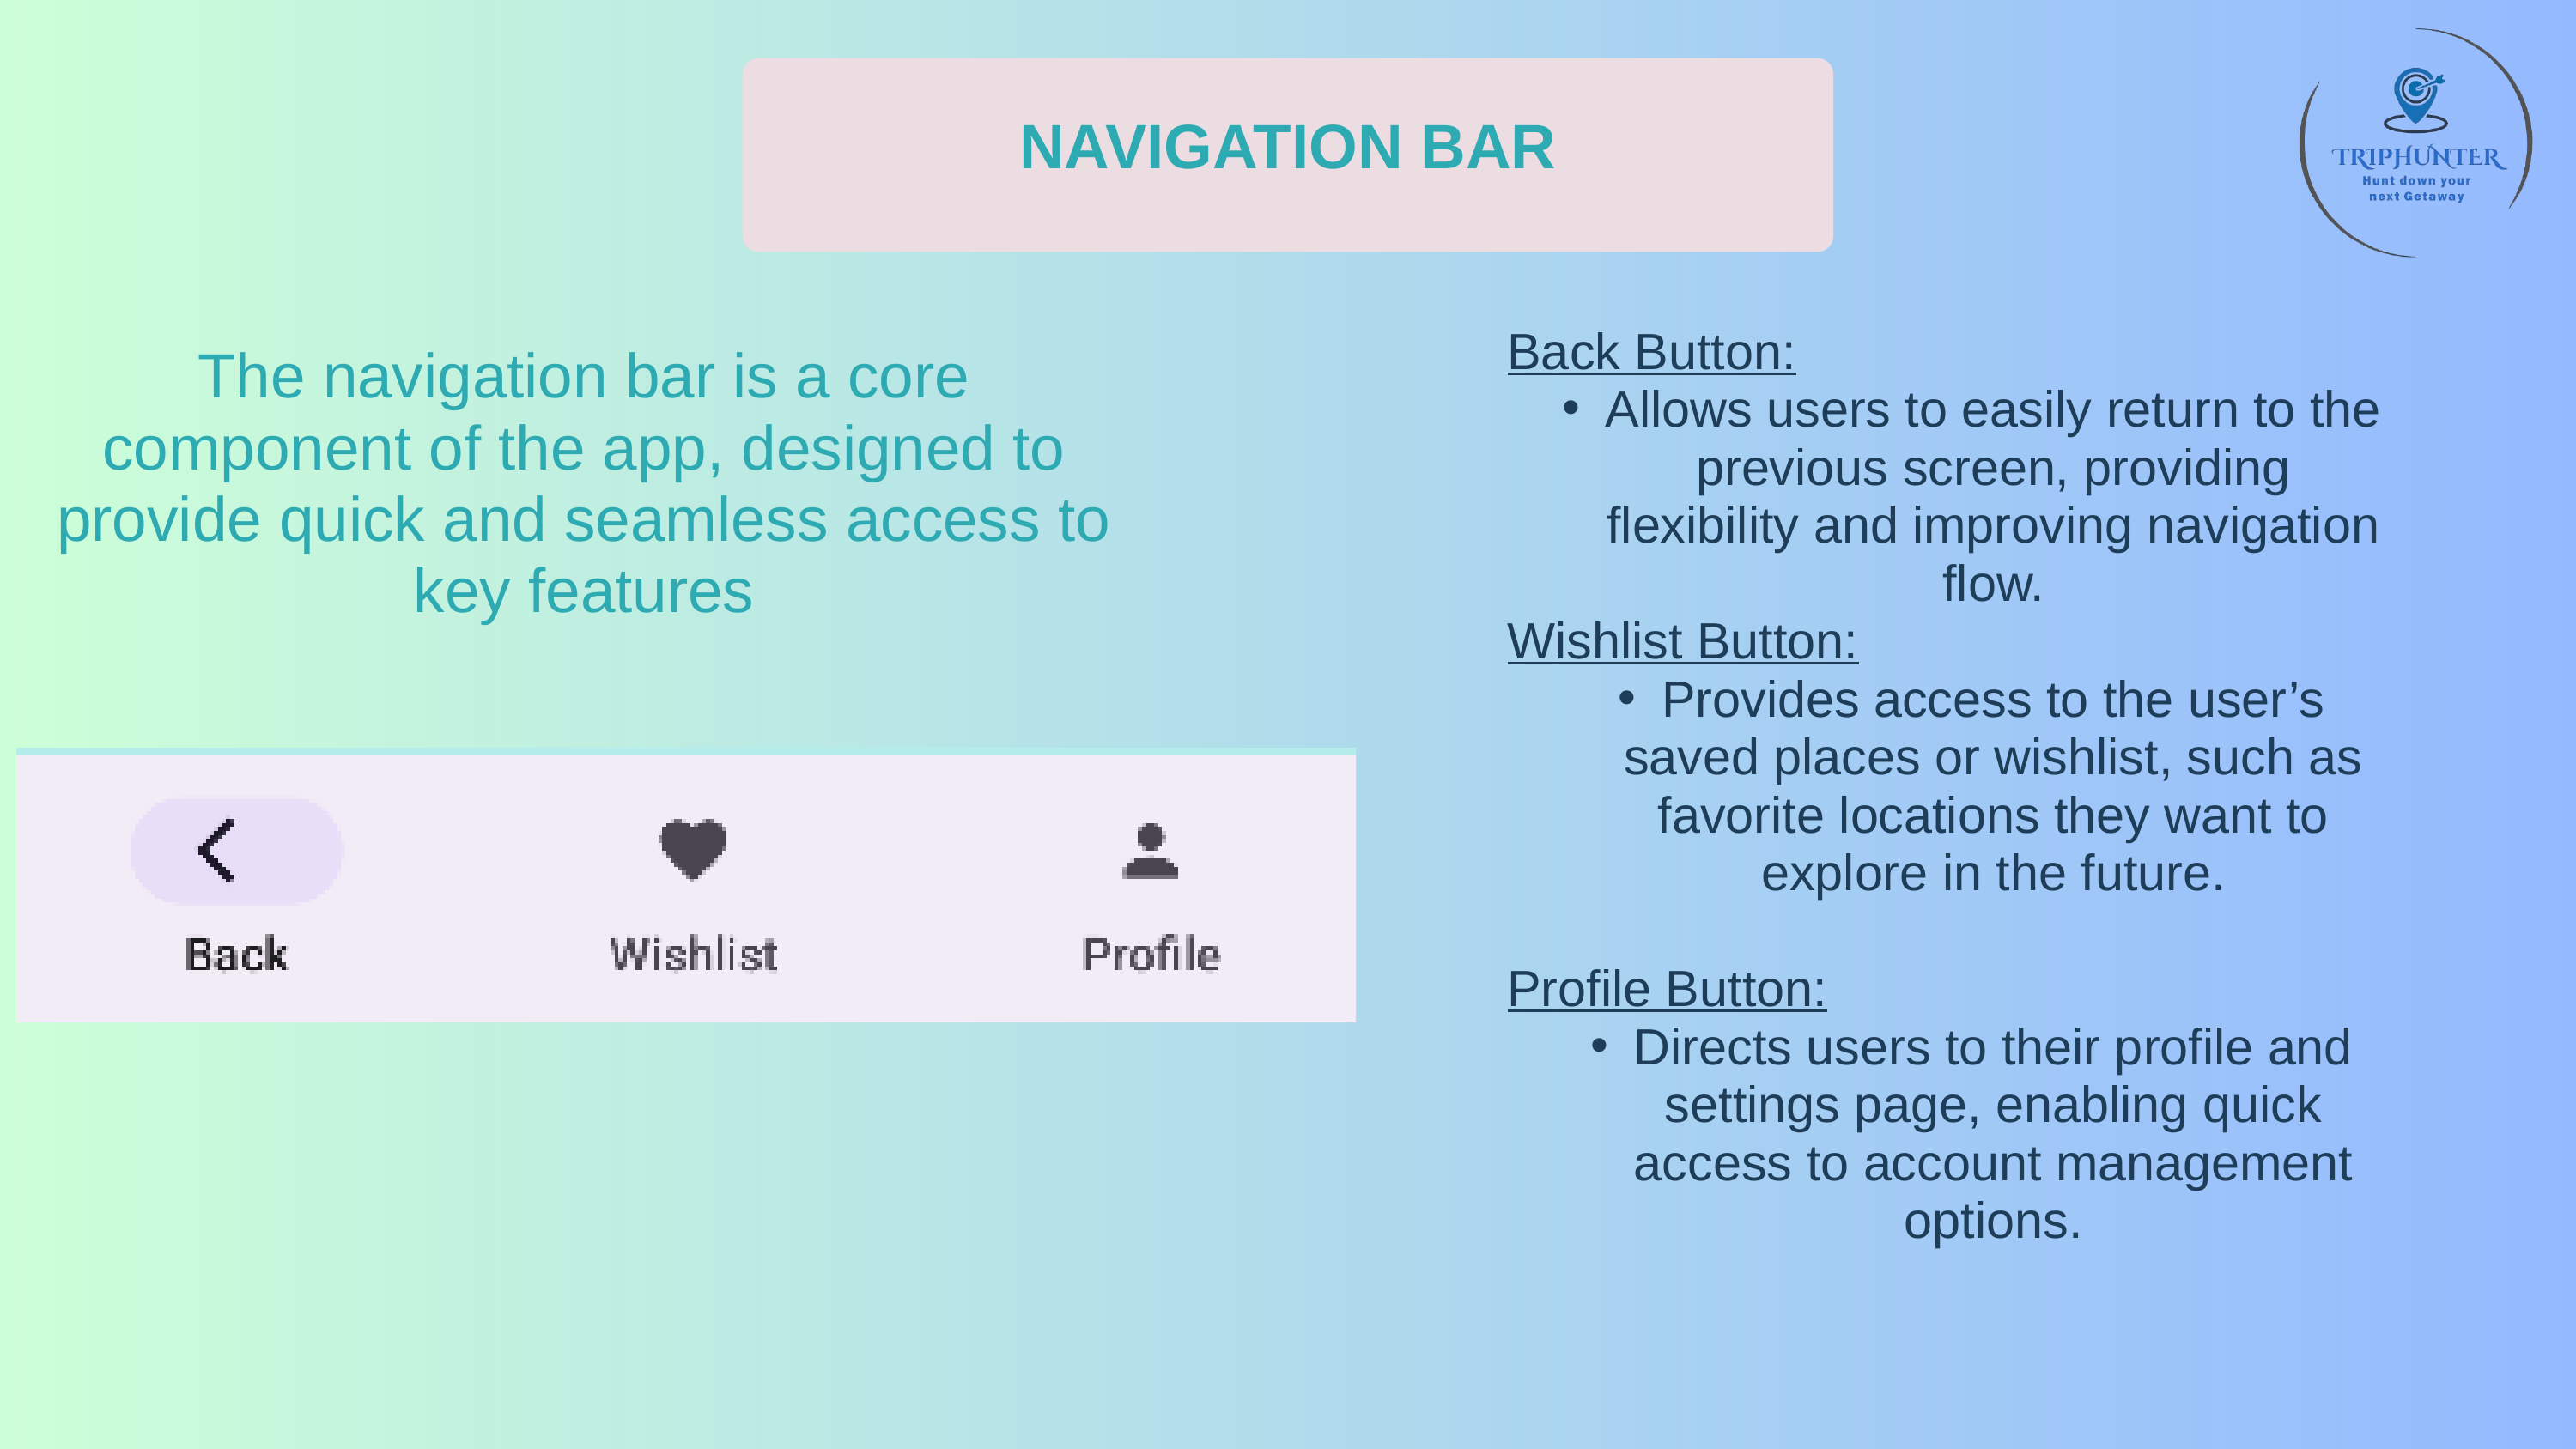

NAVIGATION BAR
Back Button:
Allows users to easily return to the previous screen, providing flexibility and improving navigation flow.
Wishlist Button:
Provides access to the user’s saved places or wishlist, such as favorite locations they want to explore in the future.

Profile Button:
Directs users to their profile and settings page, enabling quick access to account management options.

The navigation bar is a core component of the app, designed to provide quick and seamless access to key features